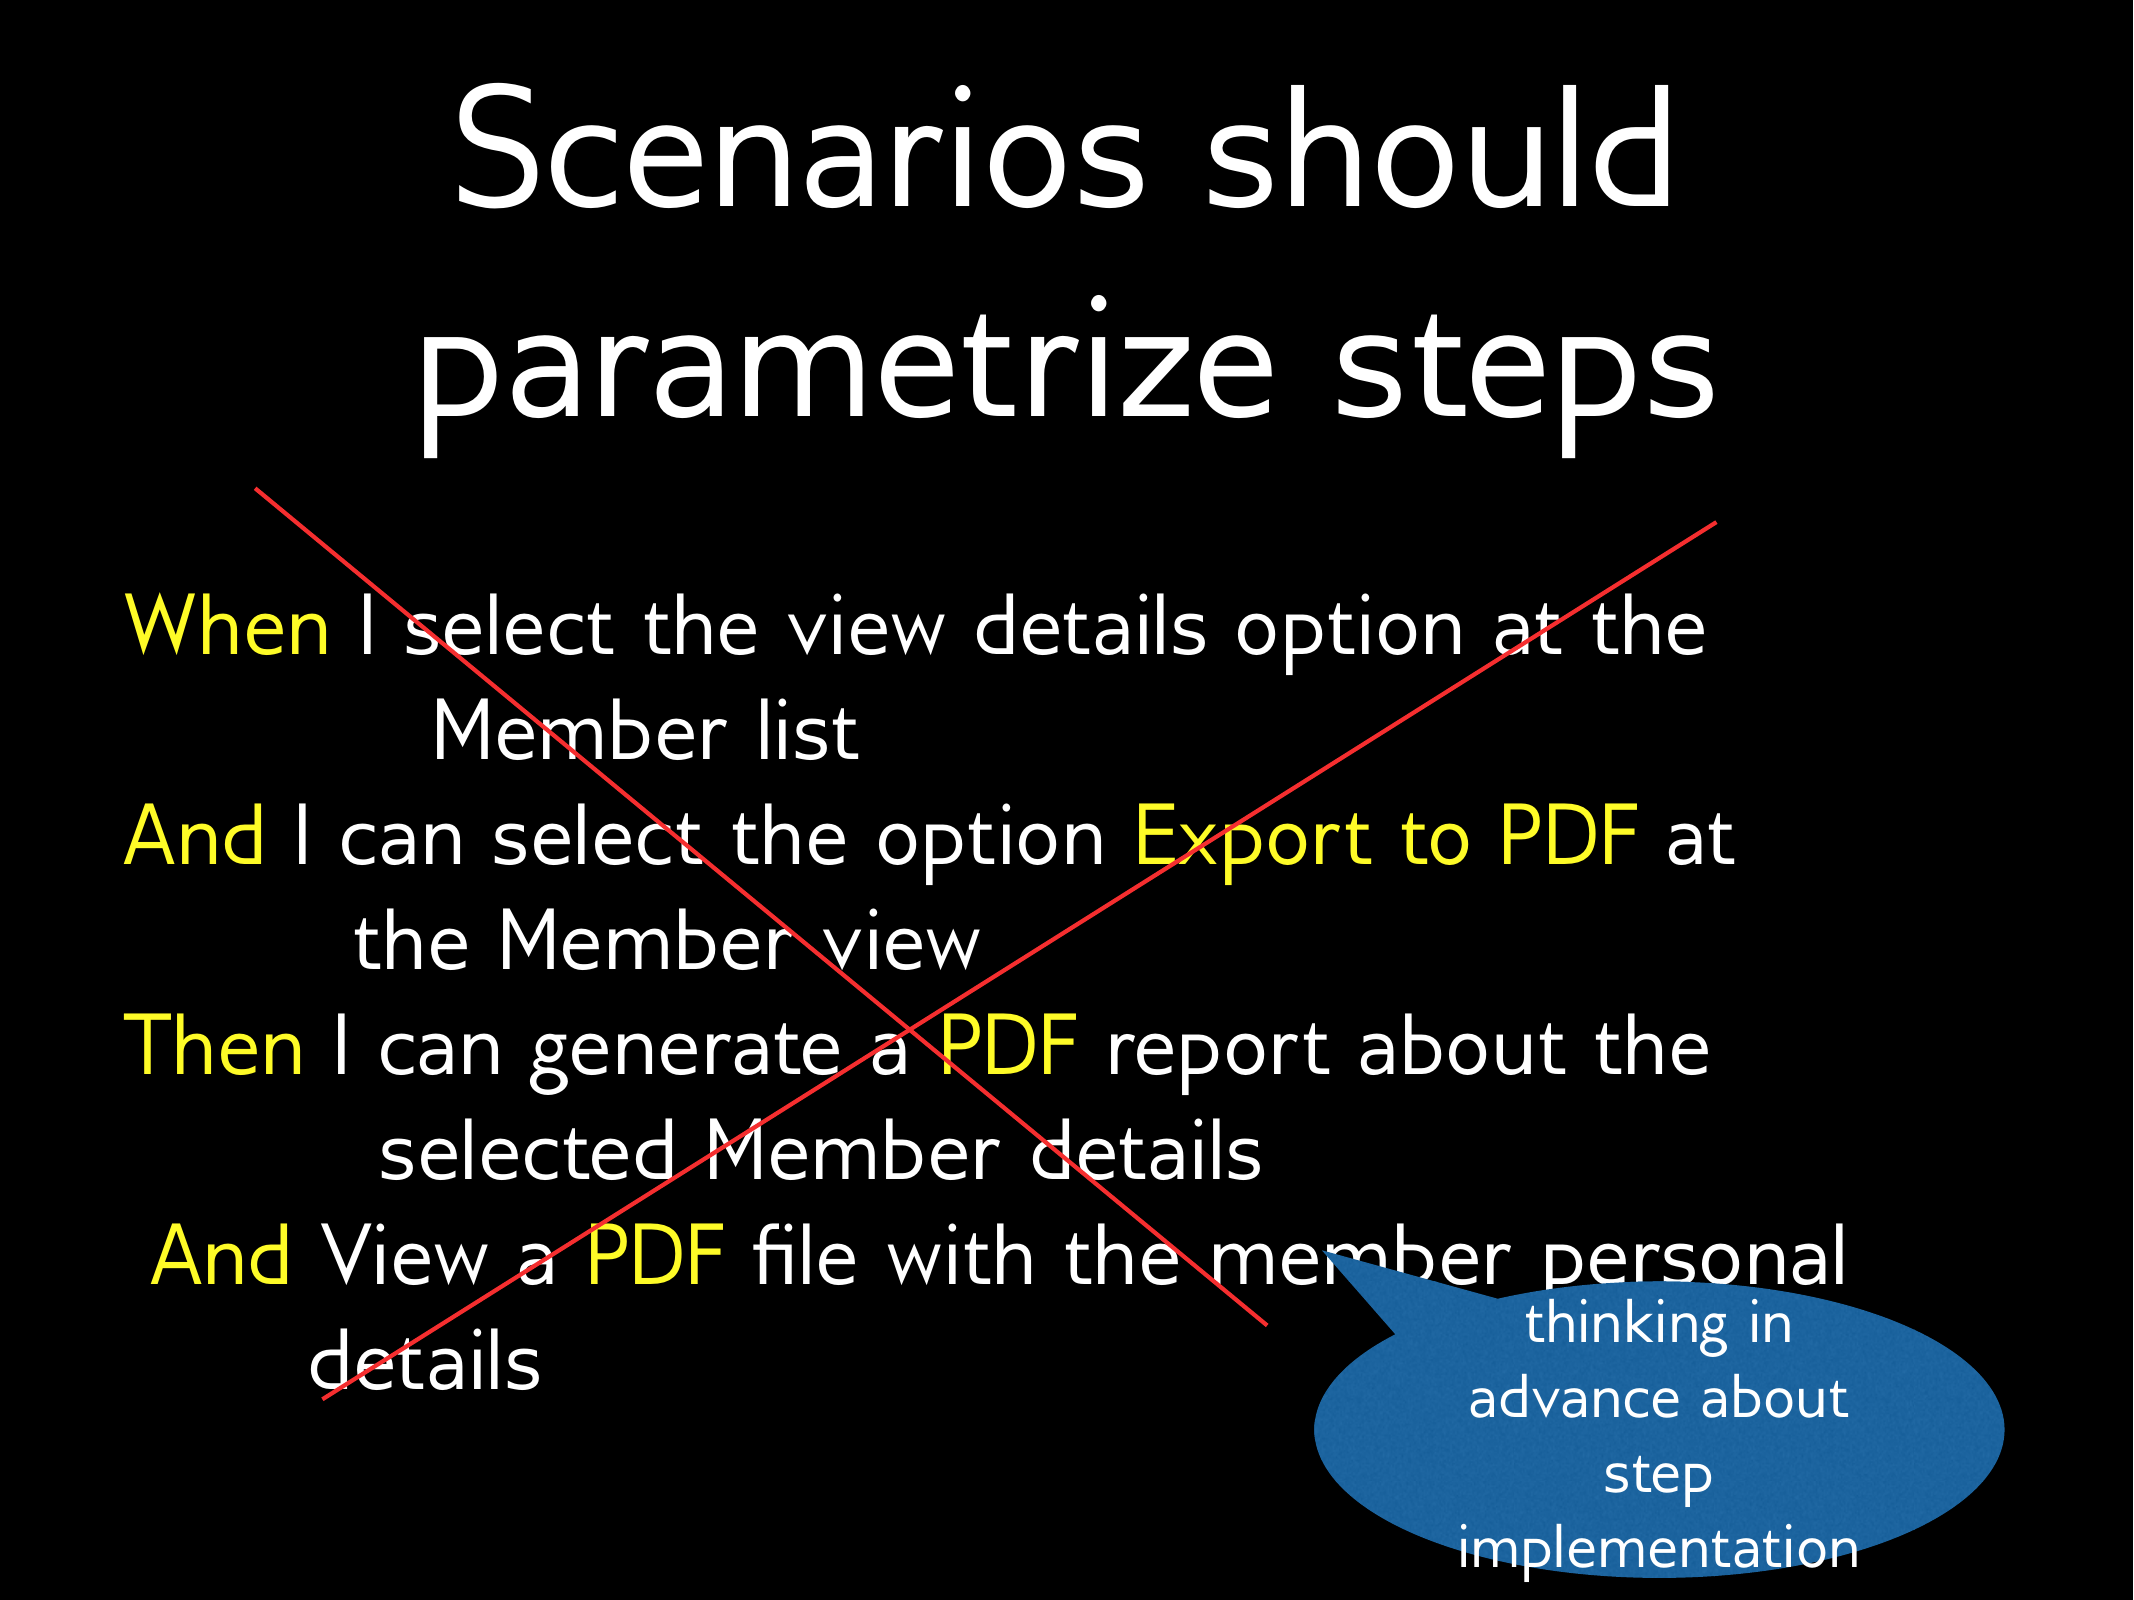

# Scenarios should parametrize steps

When I select the view details option at the
	      Member list
And I can select the option Export to PDF at
	   the Member view
Then I can generate a PDF report about the
	    selected Member details
 And View a PDF file with the member personal
       details

thinking in advance about step implementation